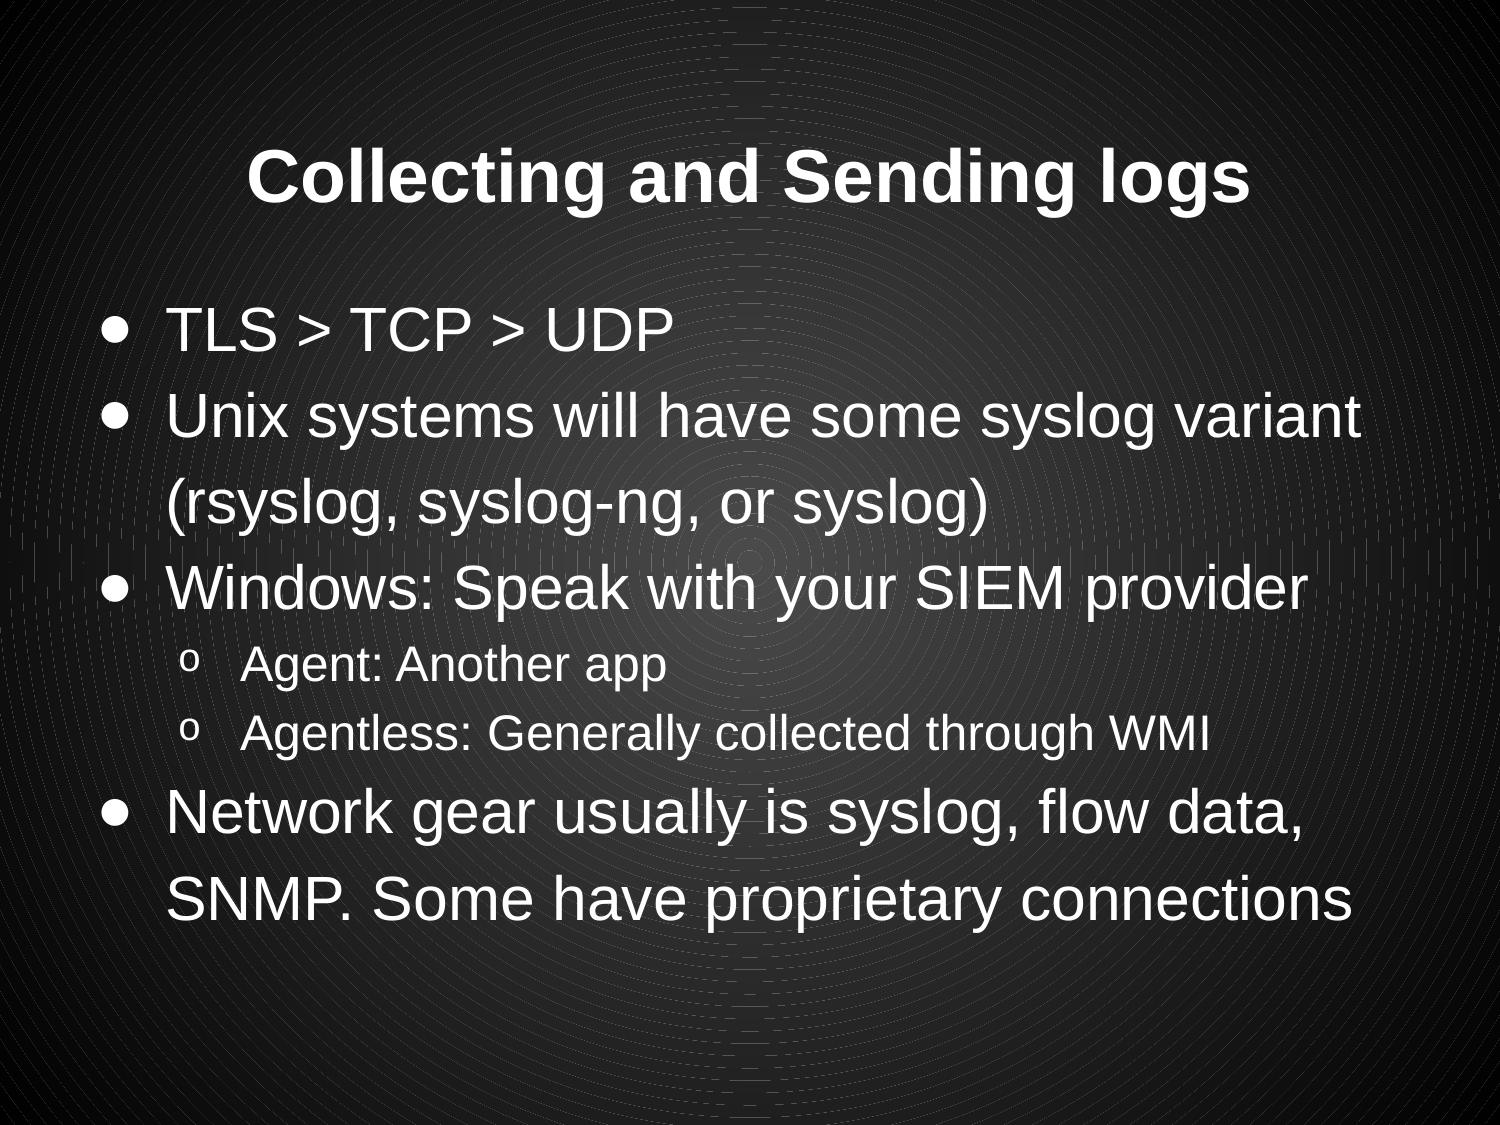

# Collecting and Sending logs
TLS > TCP > UDP
Unix systems will have some syslog variant (rsyslog, syslog-ng, or syslog)
Windows: Speak with your SIEM provider
Agent: Another app
Agentless: Generally collected through WMI
Network gear usually is syslog, flow data, SNMP. Some have proprietary connections